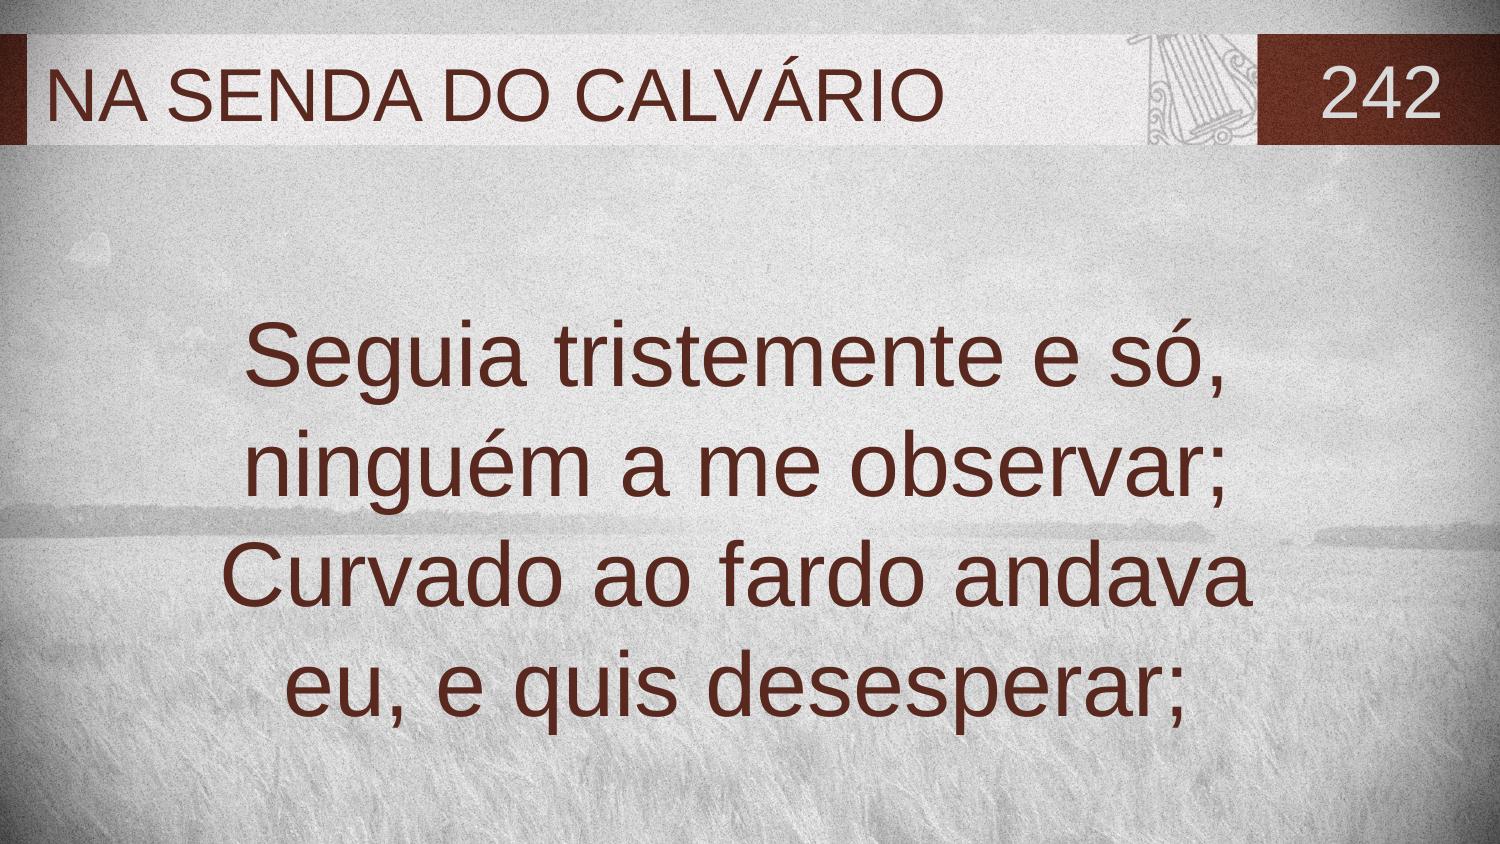

# NA SENDA DO CALVÁRIO
242
Seguia tristemente e só,
ninguém a me observar;
Curvado ao fardo andava
eu, e quis desesperar;